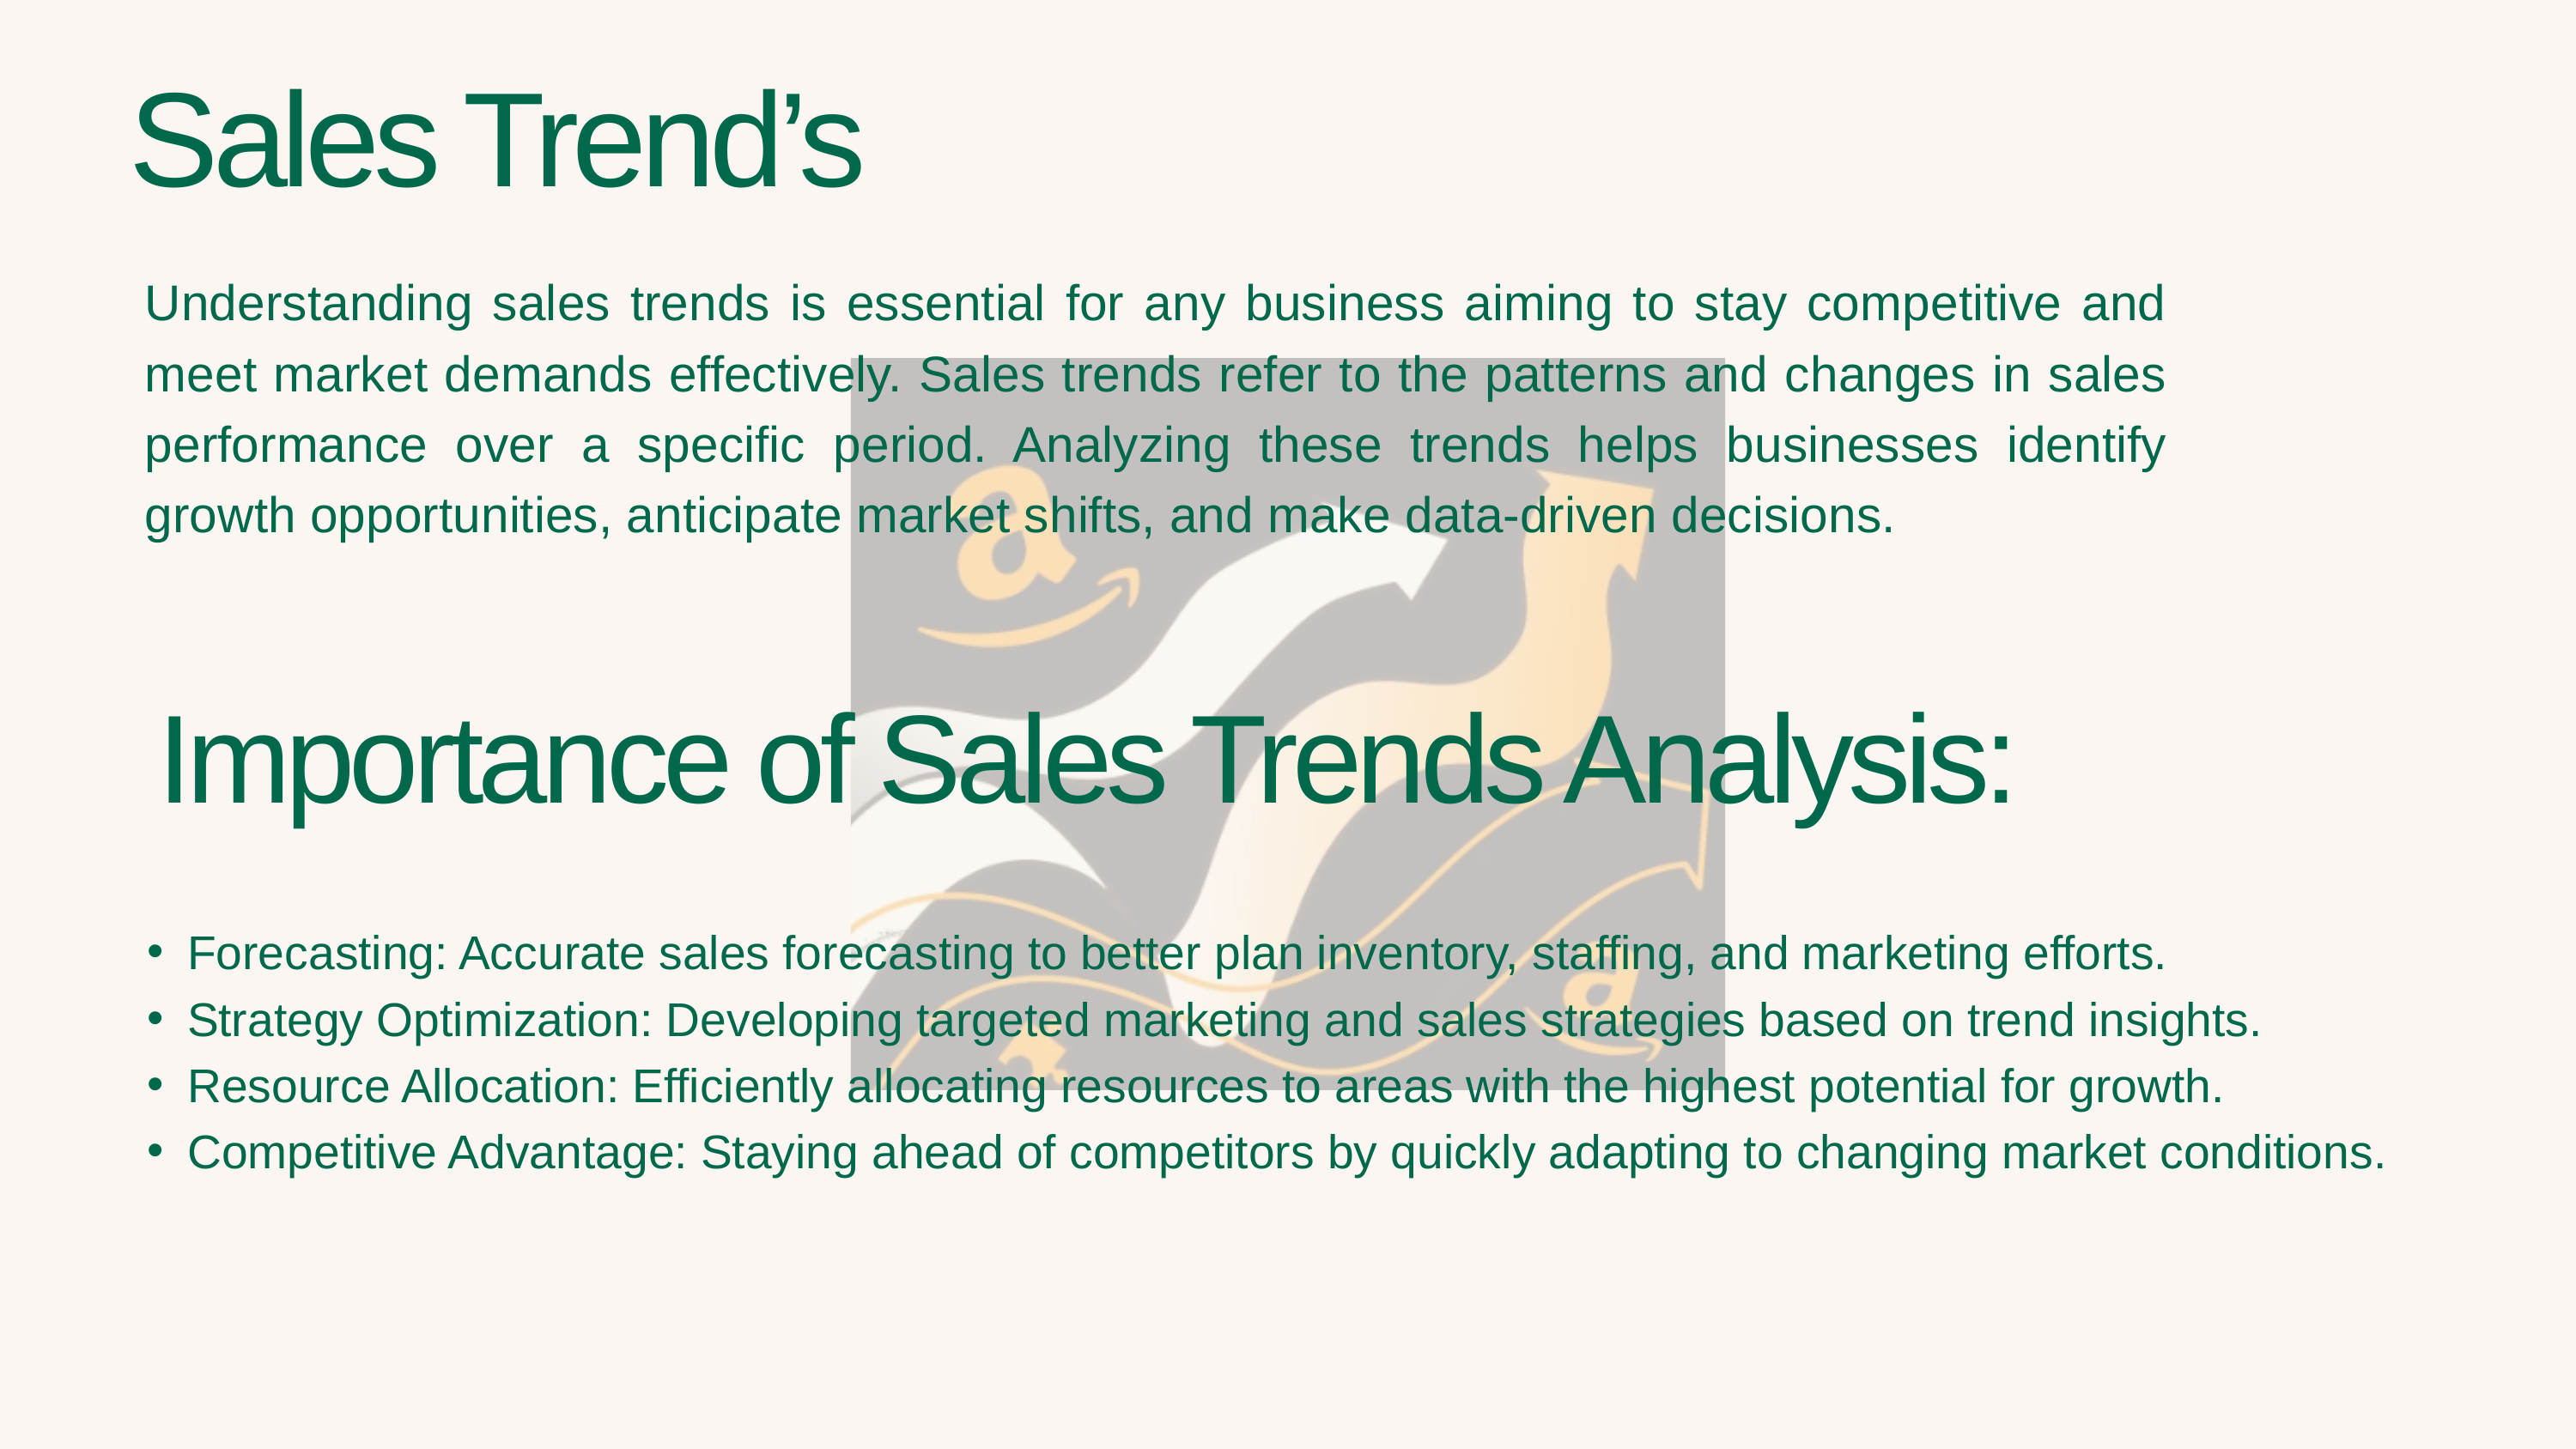

Sales Trend’s
Understanding sales trends is essential for any business aiming to stay competitive and meet market demands effectively. Sales trends refer to the patterns and changes in sales performance over a specific period. Analyzing these trends helps businesses identify growth opportunities, anticipate market shifts, and make data-driven decisions.

Importance of Sales Trends Analysis:
Forecasting: Accurate sales forecasting to better plan inventory, staffing, and marketing efforts.
Strategy Optimization: Developing targeted marketing and sales strategies based on trend insights.
Resource Allocation: Efficiently allocating resources to areas with the highest potential for growth.
Competitive Advantage: Staying ahead of competitors by quickly adapting to changing market conditions.